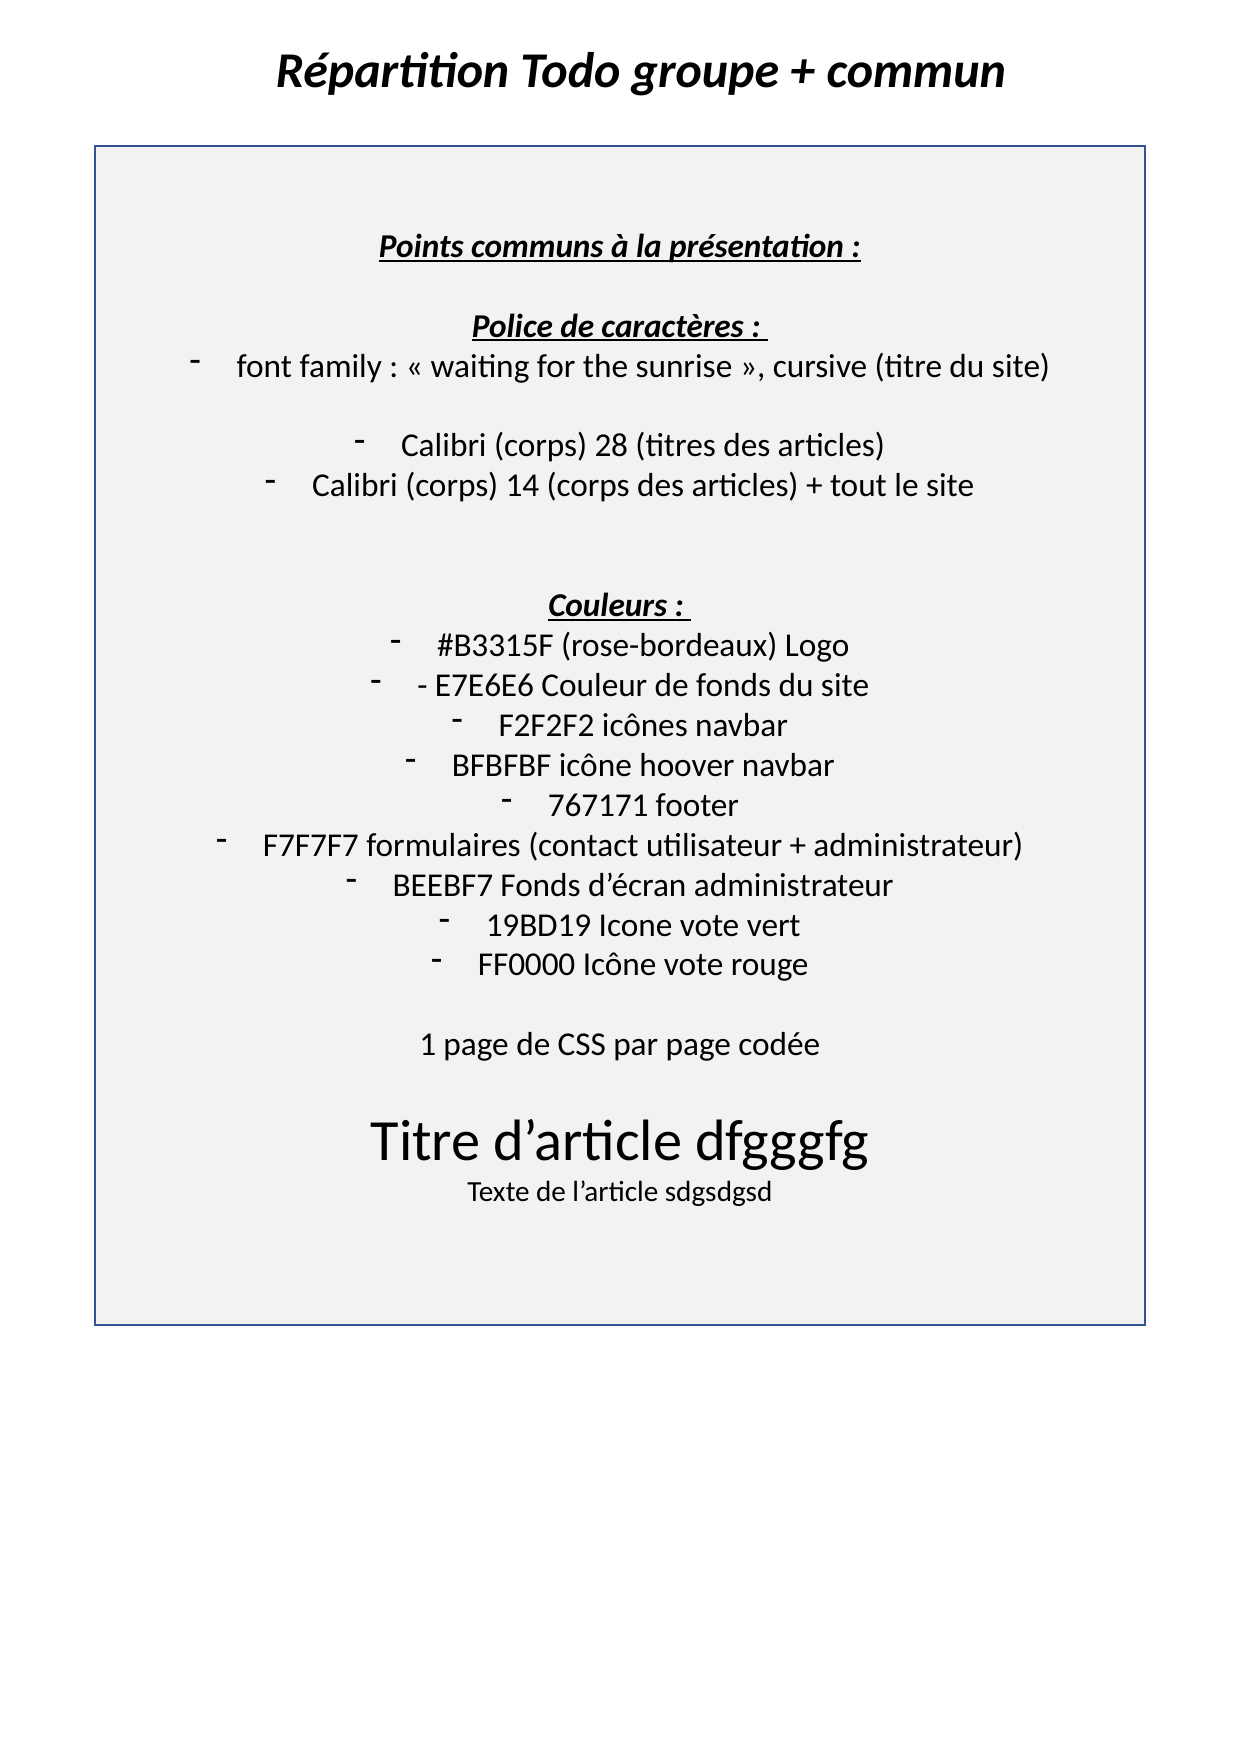

Répartition Todo groupe + commun
Points communs à la présentation :

Police de caractères :
font family : « waiting for the sunrise », cursive (titre du site)

Calibri (corps) 28 (titres des articles)
Calibri (corps) 14 (corps des articles) + tout le site

Couleurs :
#B3315F (rose-bordeaux) Logo
- E7E6E6 Couleur de fonds du site
F2F2F2 icônes navbar
BFBFBF icône hoover navbar
767171 footer
F7F7F7 formulaires (contact utilisateur + administrateur)
BEEBF7 Fonds d’écran administrateur
19BD19 Icone vote vert
FF0000 Icône vote rouge

1 page de CSS par page codée

Titre d’article dfgggfg
Texte de l’article sdgsdgsd